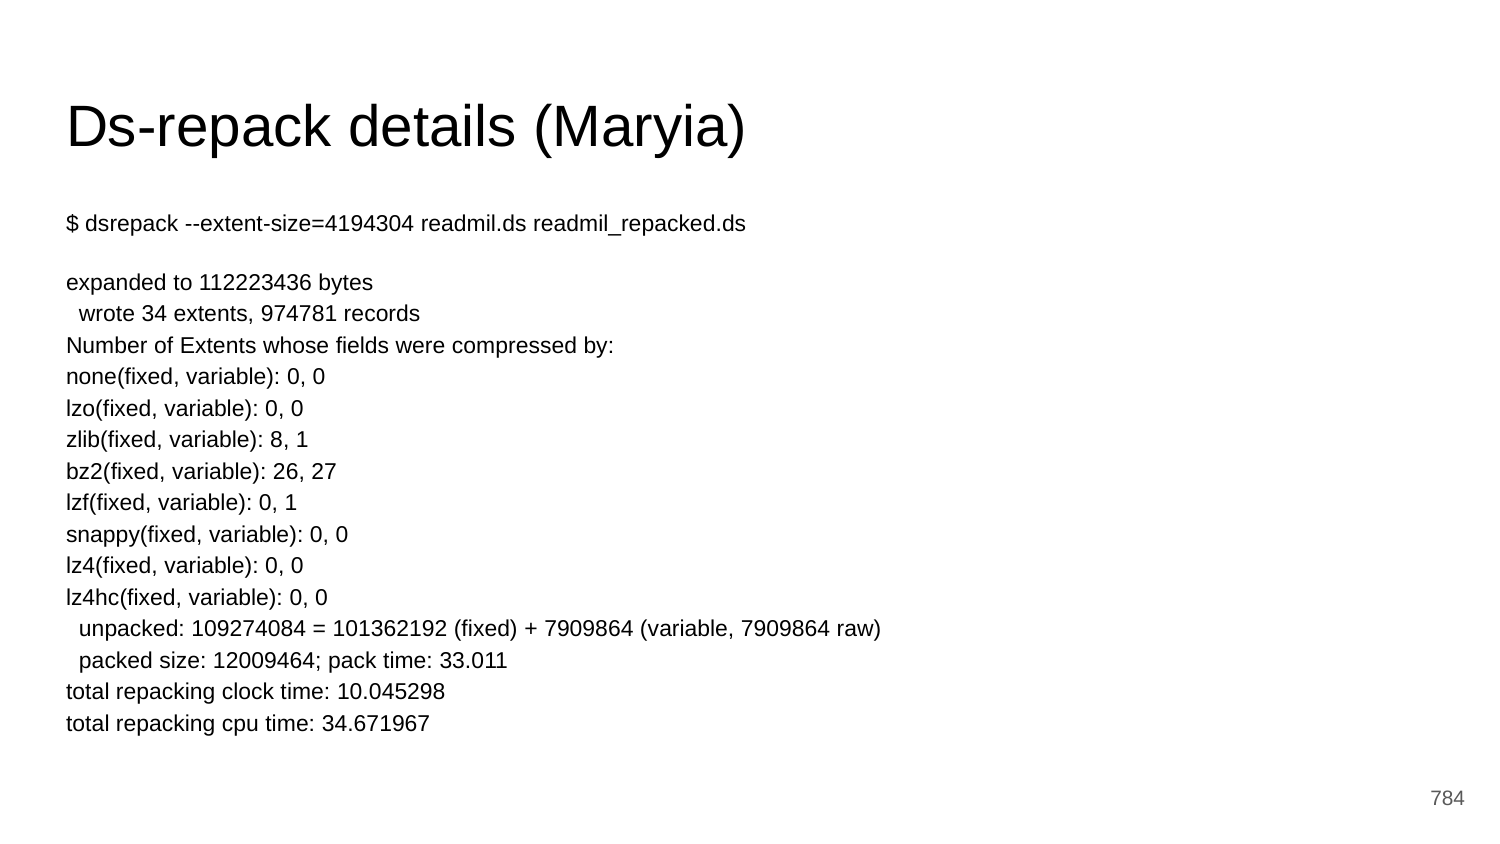

# Ds-repack details (Maryia)
$ dsrepack --extent-size=4194304 readmil.ds readmil_repacked.ds
expanded to 112223436 bytes
  wrote 34 extents, 974781 records
Number of Extents whose fields were compressed by:
none(fixed, variable): 0, 0
lzo(fixed, variable): 0, 0
zlib(fixed, variable): 8, 1
bz2(fixed, variable): 26, 27
lzf(fixed, variable): 0, 1
snappy(fixed, variable): 0, 0
lz4(fixed, variable): 0, 0
lz4hc(fixed, variable): 0, 0
  unpacked: 109274084 = 101362192 (fixed) + 7909864 (variable, 7909864 raw)
  packed size: 12009464; pack time: 33.011
total repacking clock time: 10.045298
total repacking cpu time: 34.671967
784